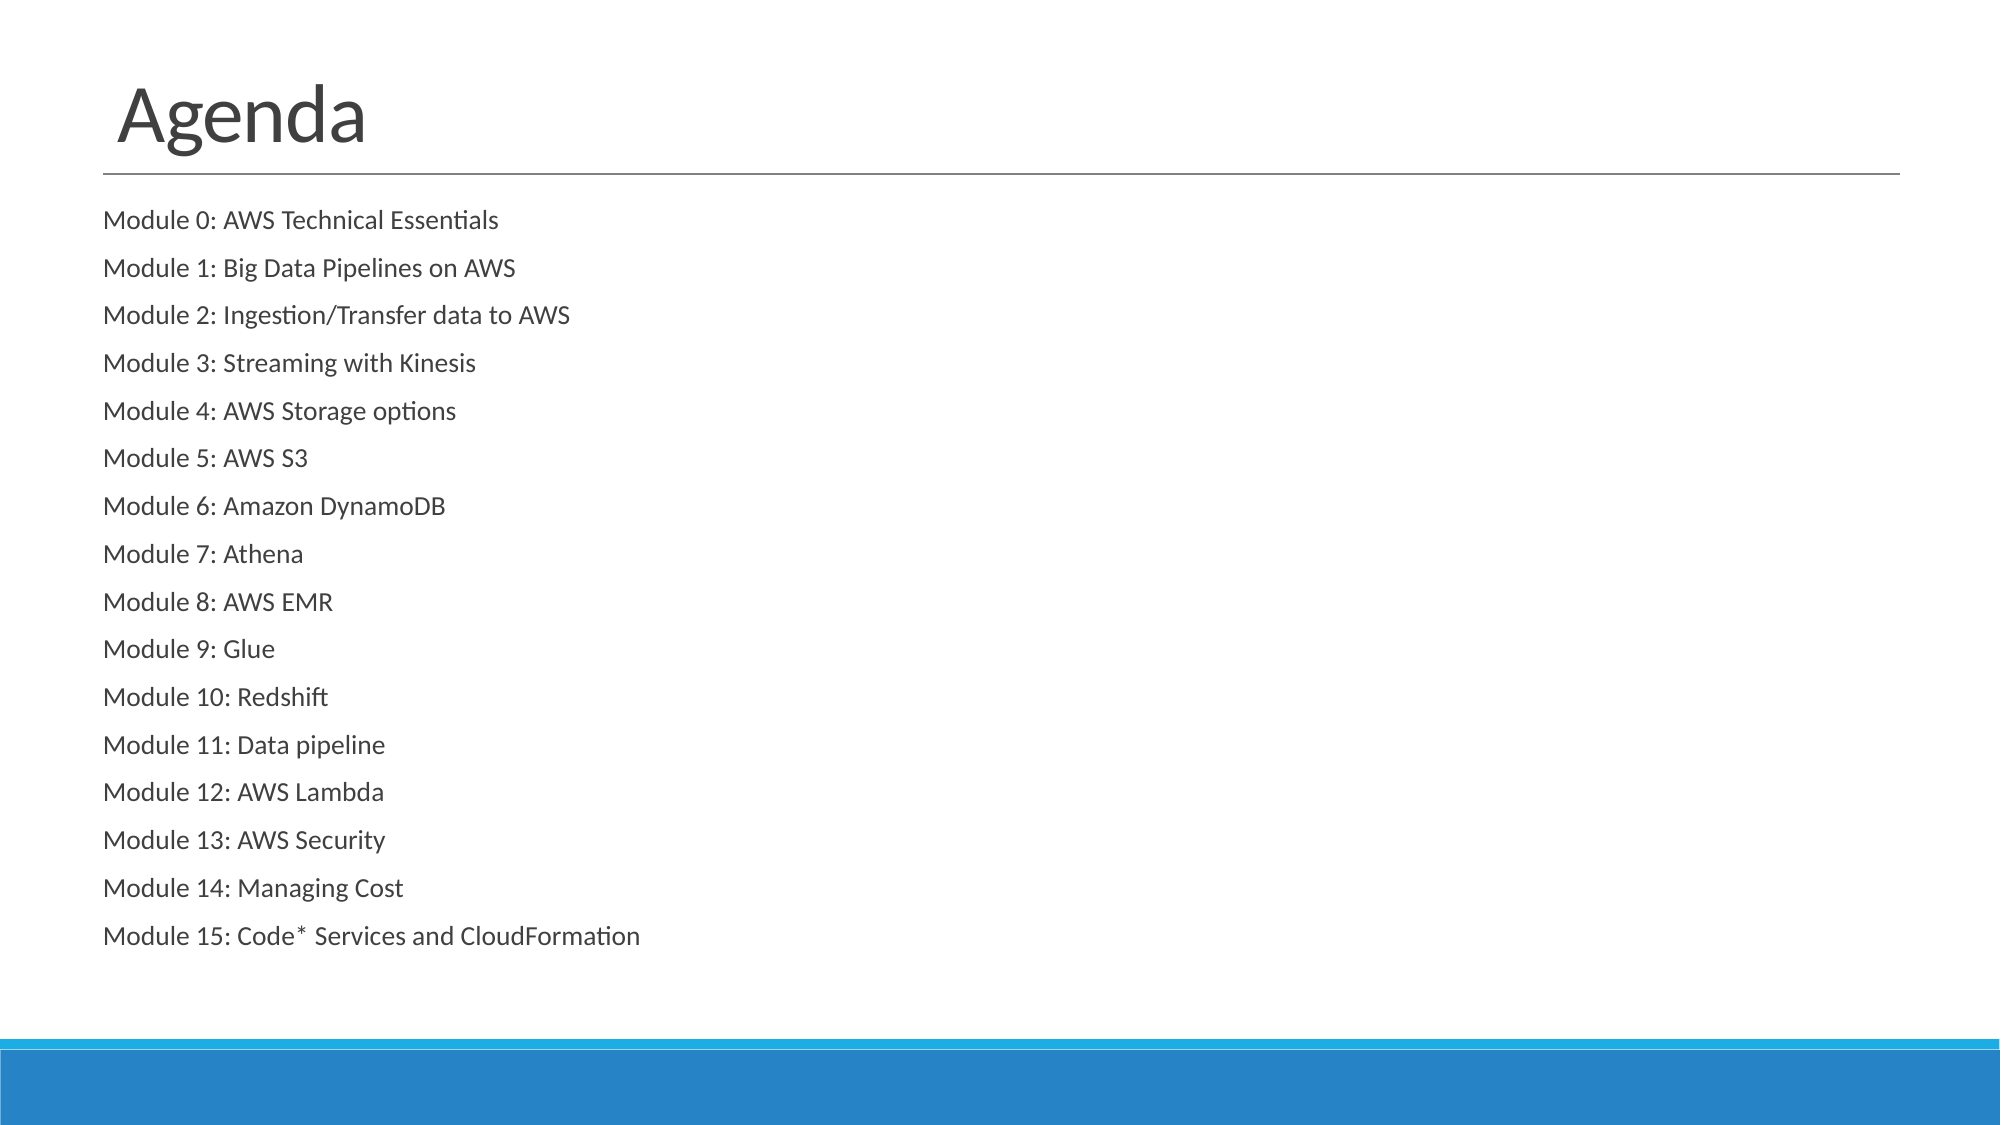

# Agenda
Module 0: AWS Technical Essentials
Module 1: Big Data Pipelines on AWS
Module 2: Ingestion/Transfer data to AWS
Module 3: Streaming with Kinesis
Module 4: AWS Storage options
Module 5: AWS S3
Module 6: Amazon DynamoDB
Module 7: Athena
Module 8: AWS EMR
Module 9: Glue
Module 10: Redshift
Module 11: Data pipeline
Module 12: AWS Lambda
Module 13: AWS Security
Module 14: Managing Cost
Module 15: Code* Services and CloudFormation